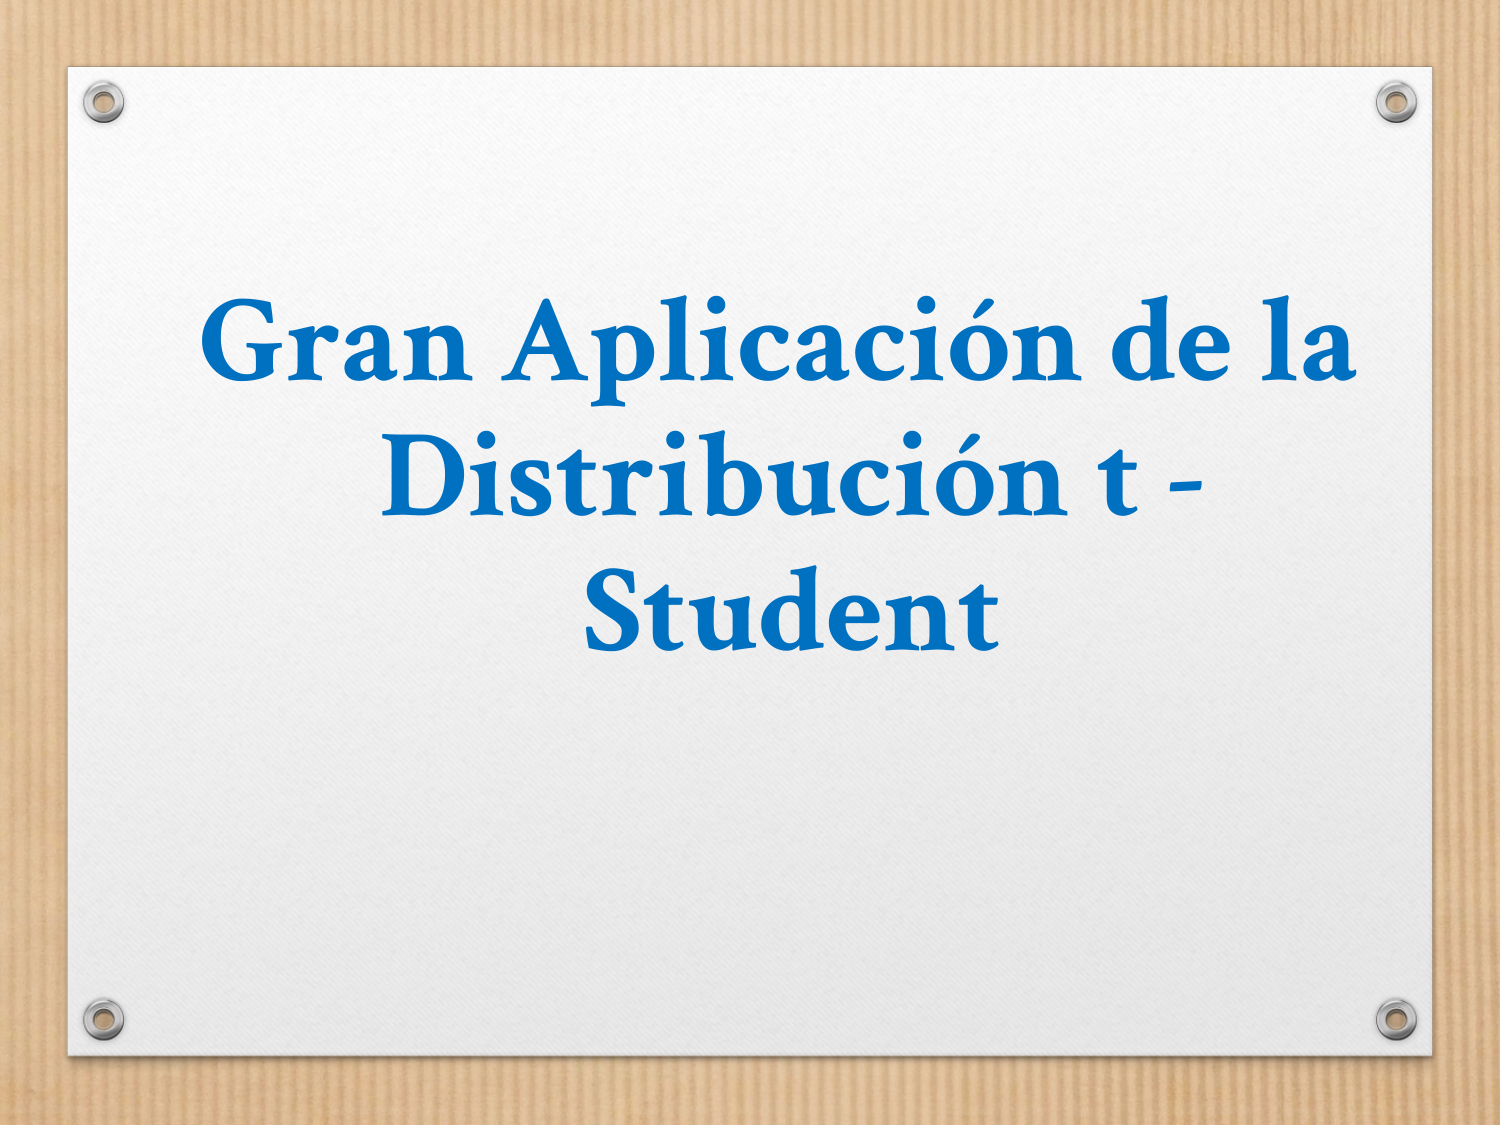

# Gran Aplicación de la Distribución t -Student